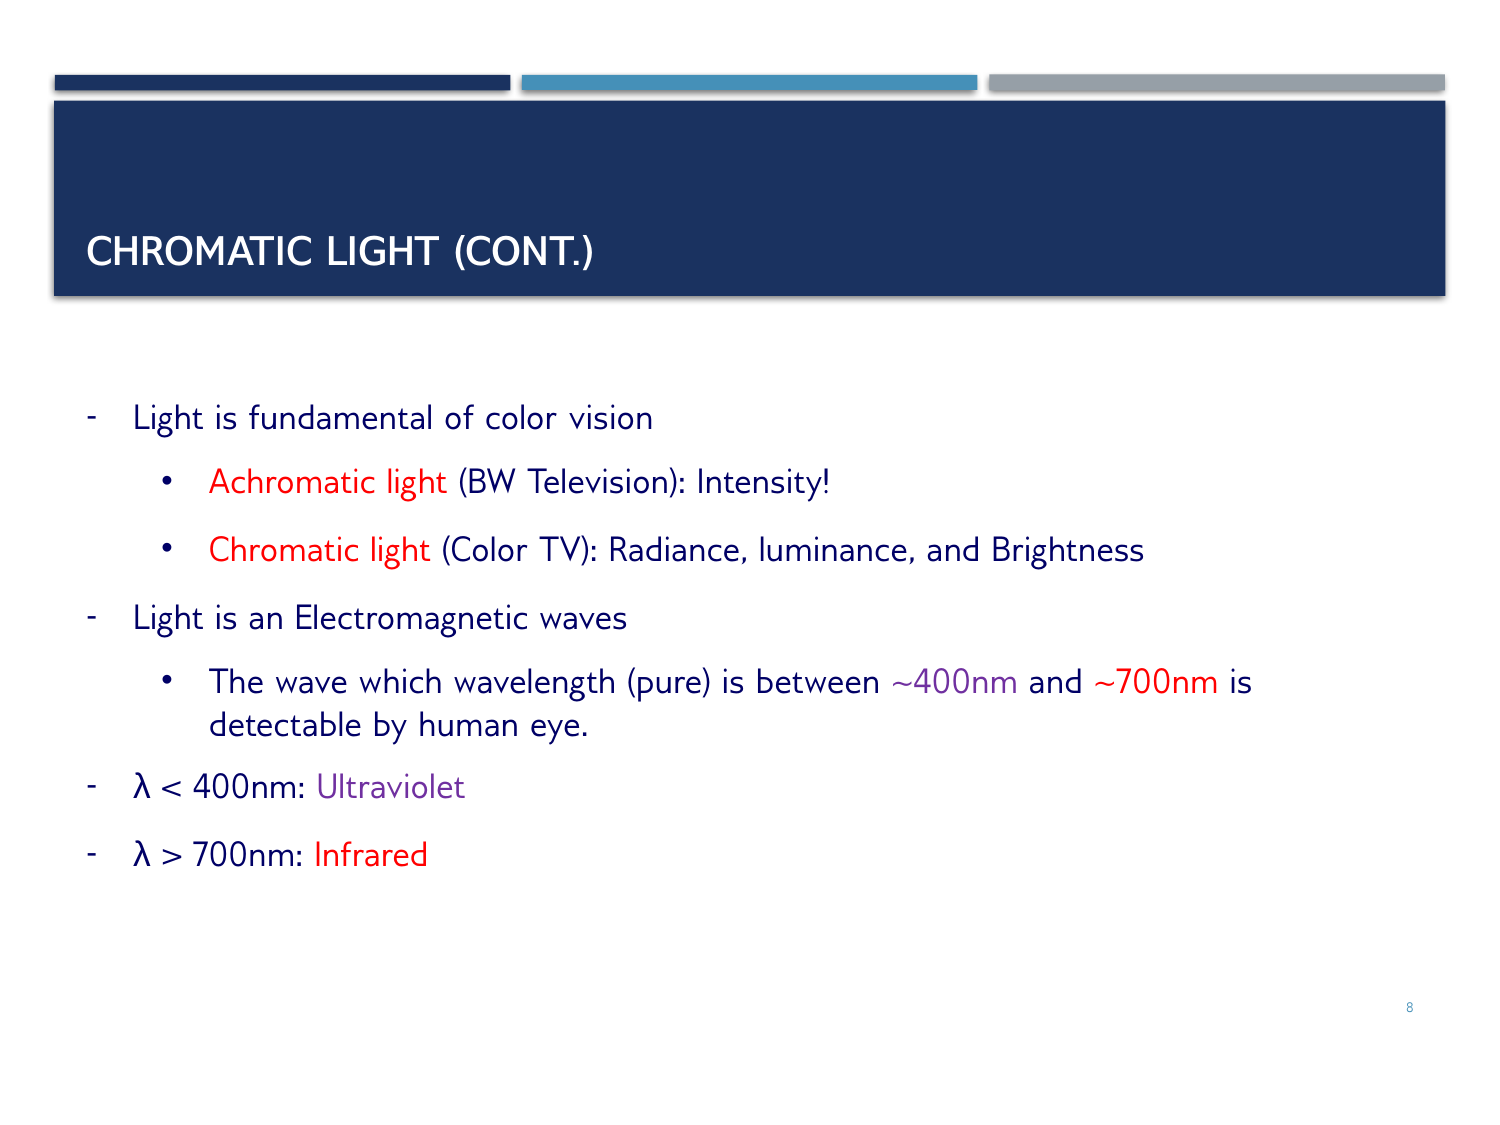

# Chromatic Light (cont.)
Light is fundamental of color vision
Achromatic light (BW Television): Intensity!
Chromatic light (Color TV): Radiance, luminance, and Brightness
Light is an Electromagnetic waves
The wave which wavelength (pure) is between ~400nm and ~700nm is detectable by human eye.
λ < 400nm: Ultraviolet
λ > 700nm: Infrared

8